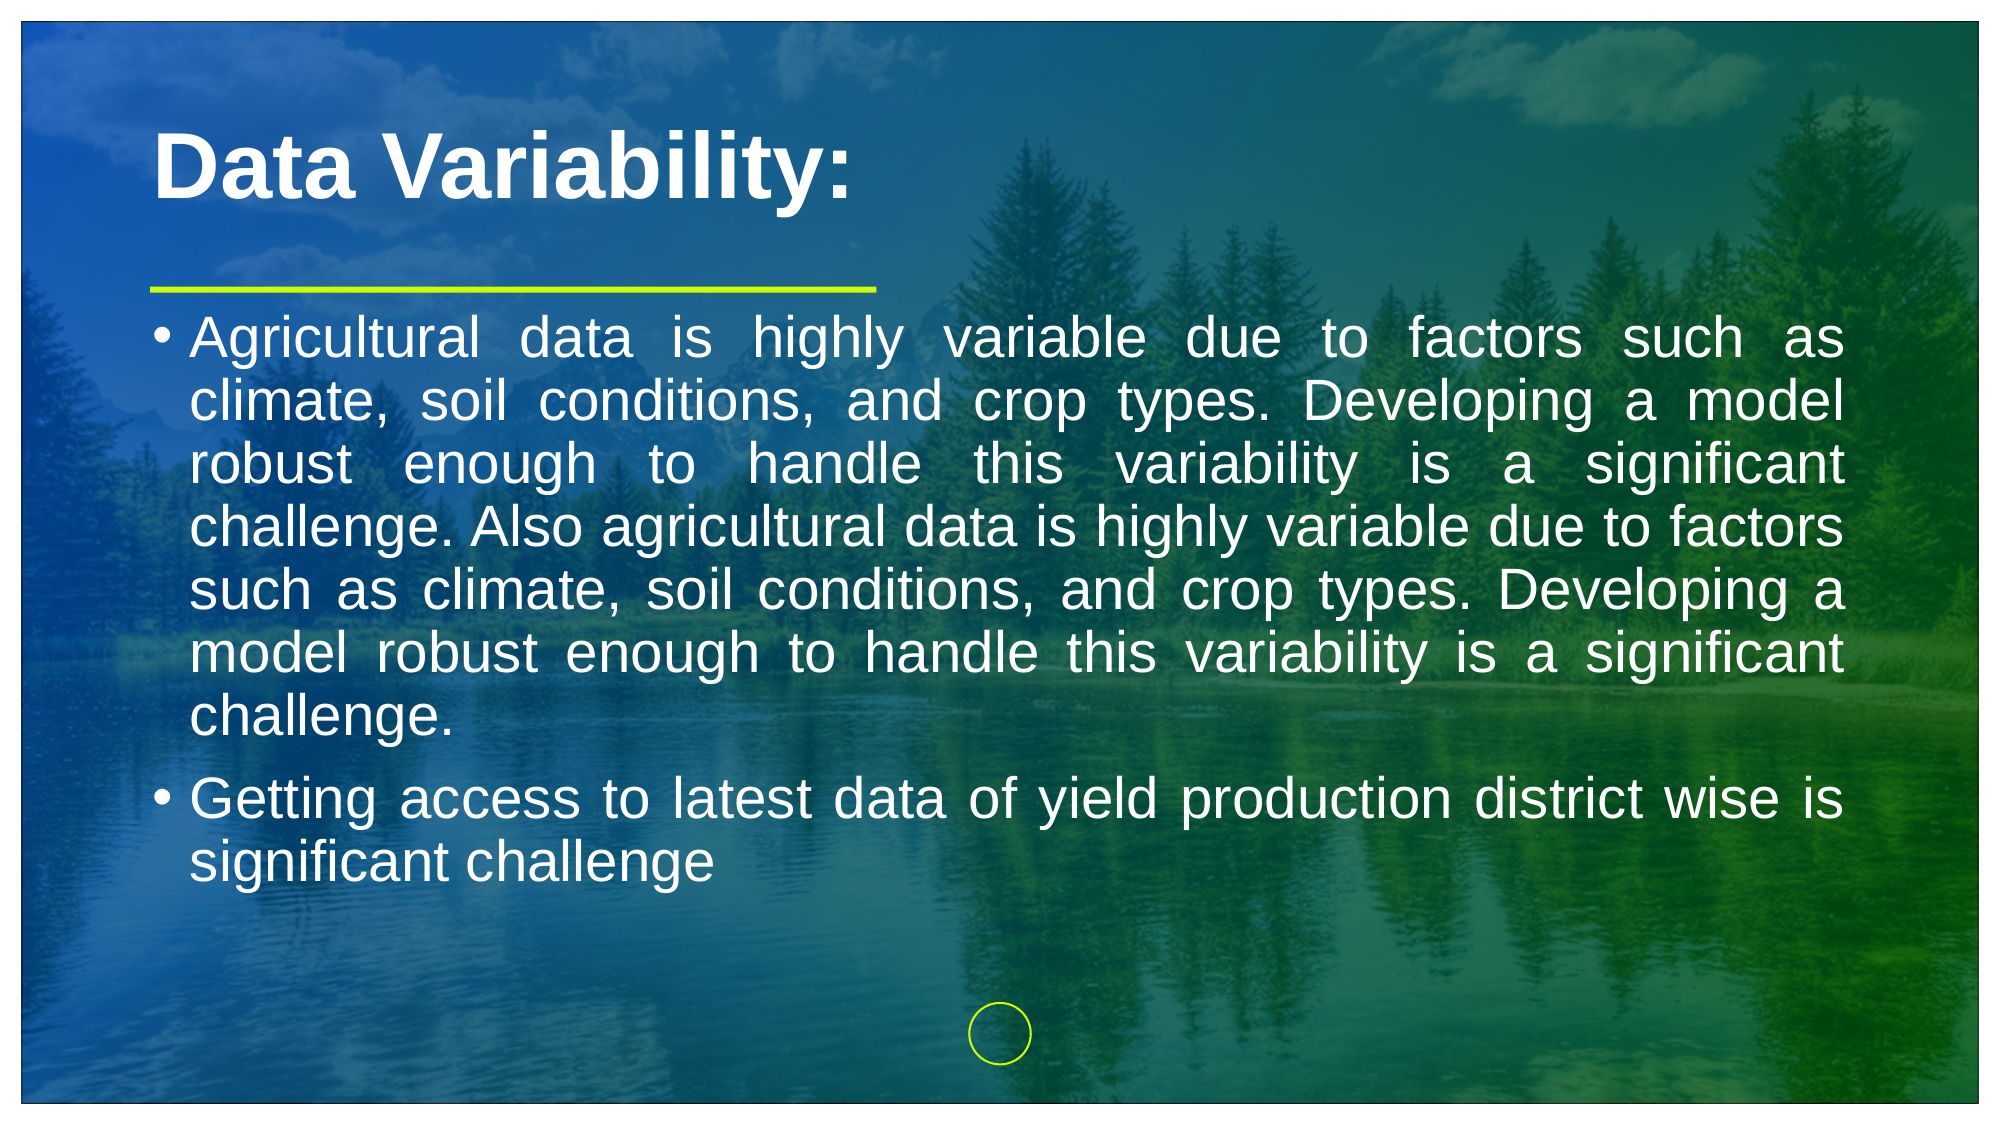

# Data Variability:
Agricultural data is highly variable due to factors such as climate, soil conditions, and crop types. Developing a model robust enough to handle this variability is a significant challenge. Also agricultural data is highly variable due to factors such as climate, soil conditions, and crop types. Developing a model robust enough to handle this variability is a significant challenge.
Getting access to latest data of yield production district wise is significant challenge